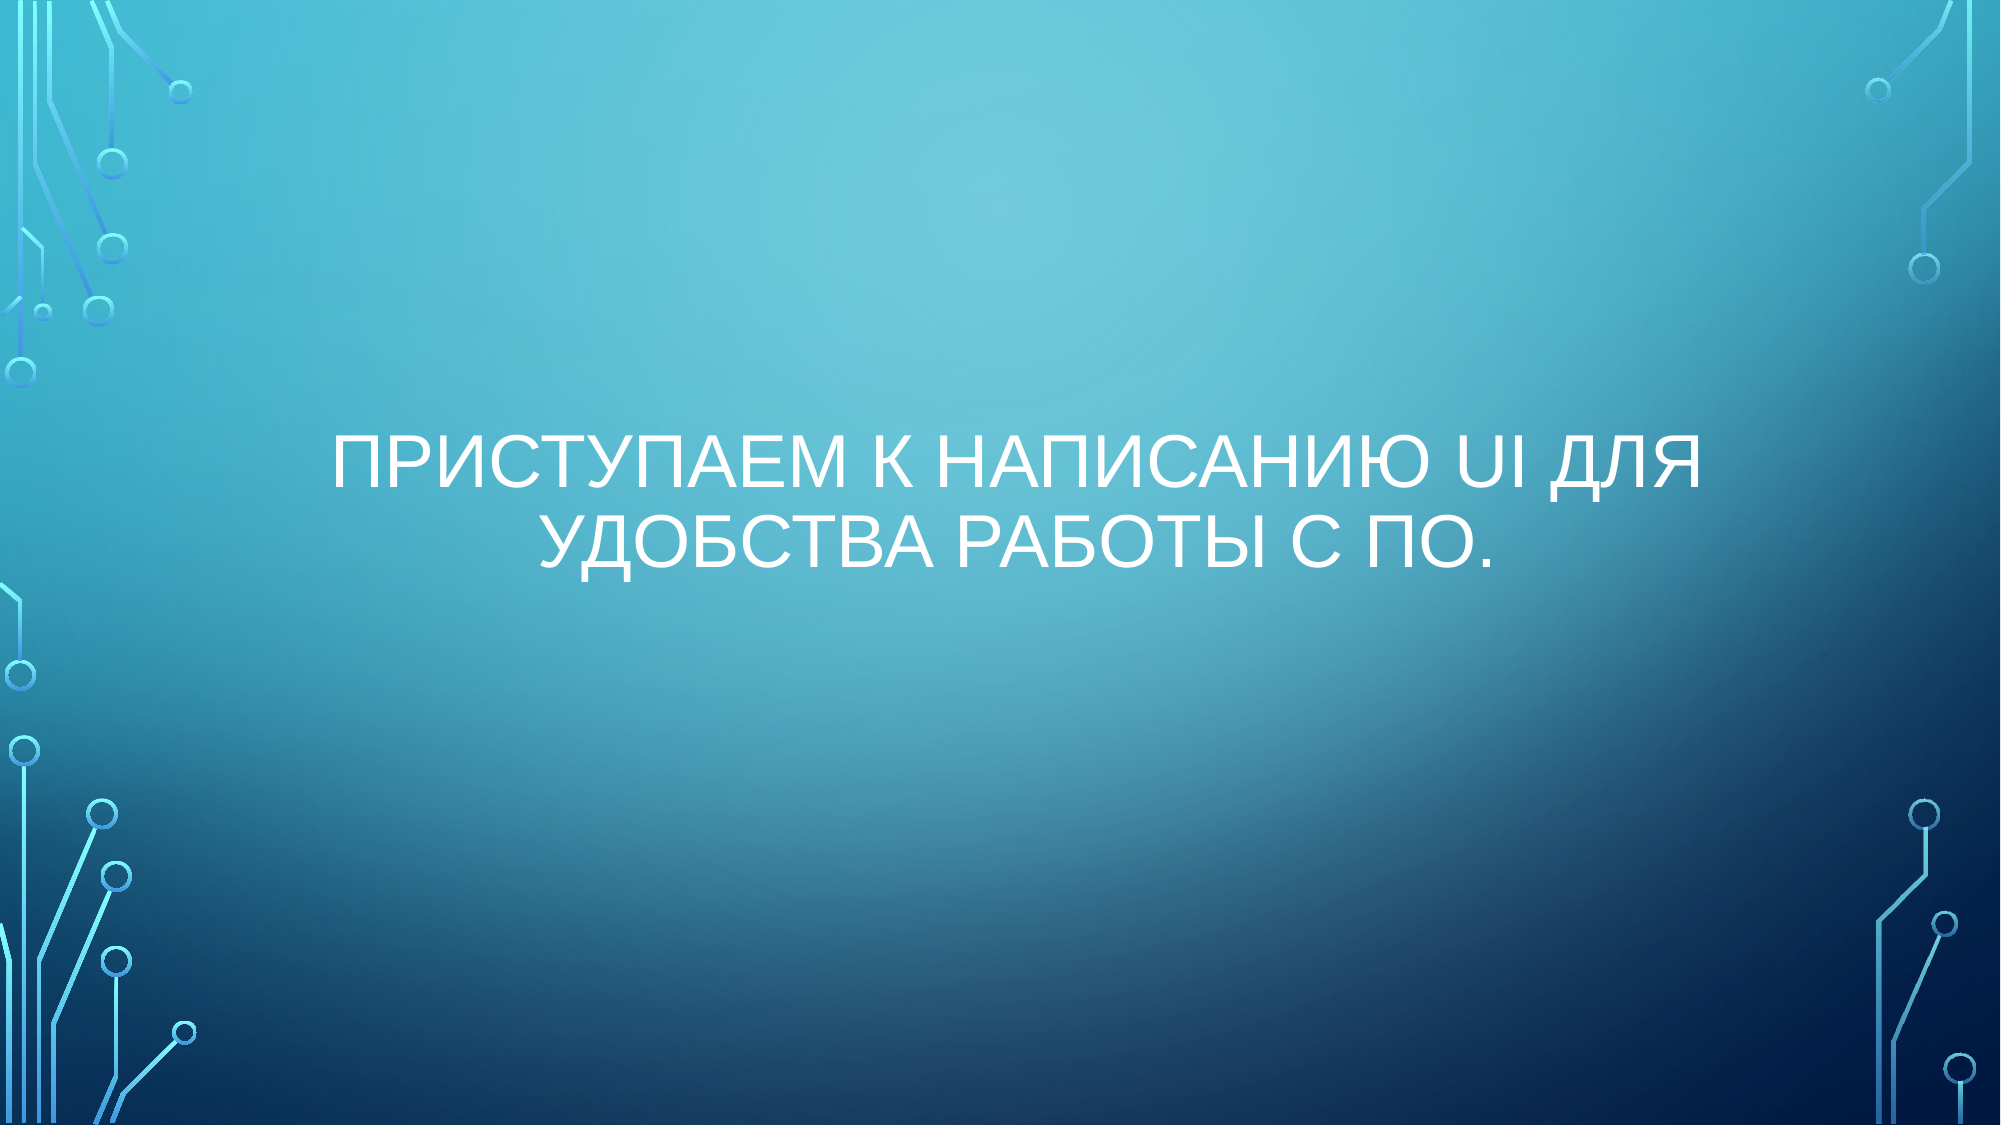

# приступаем к написанию UI для удобства работы с ПО.